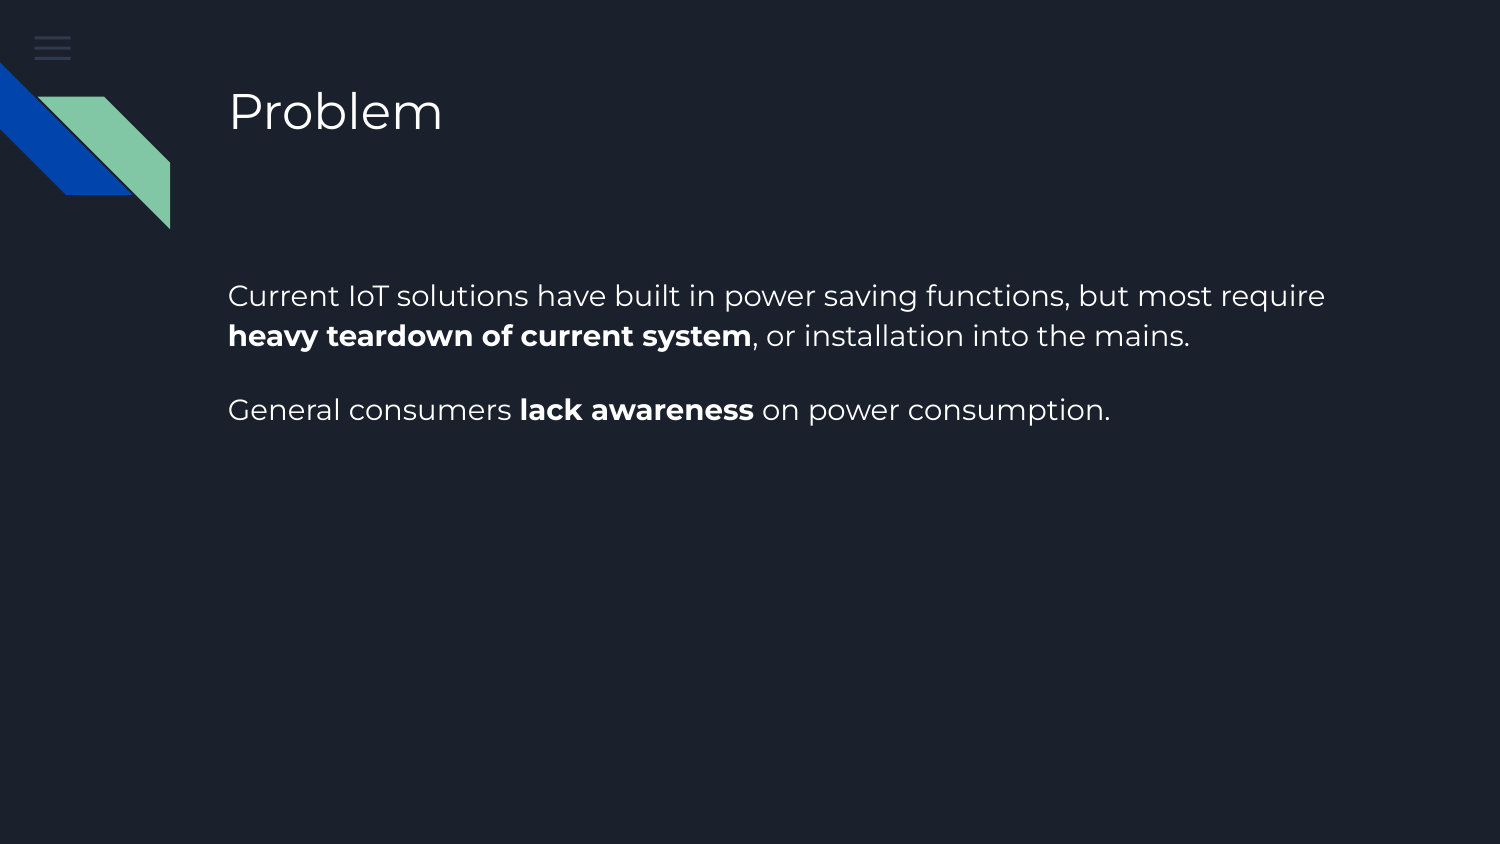

# Problem
Current IoT solutions have built in power saving functions, but most require heavy teardown of current system, or installation into the mains.
General consumers lack awareness on power consumption.